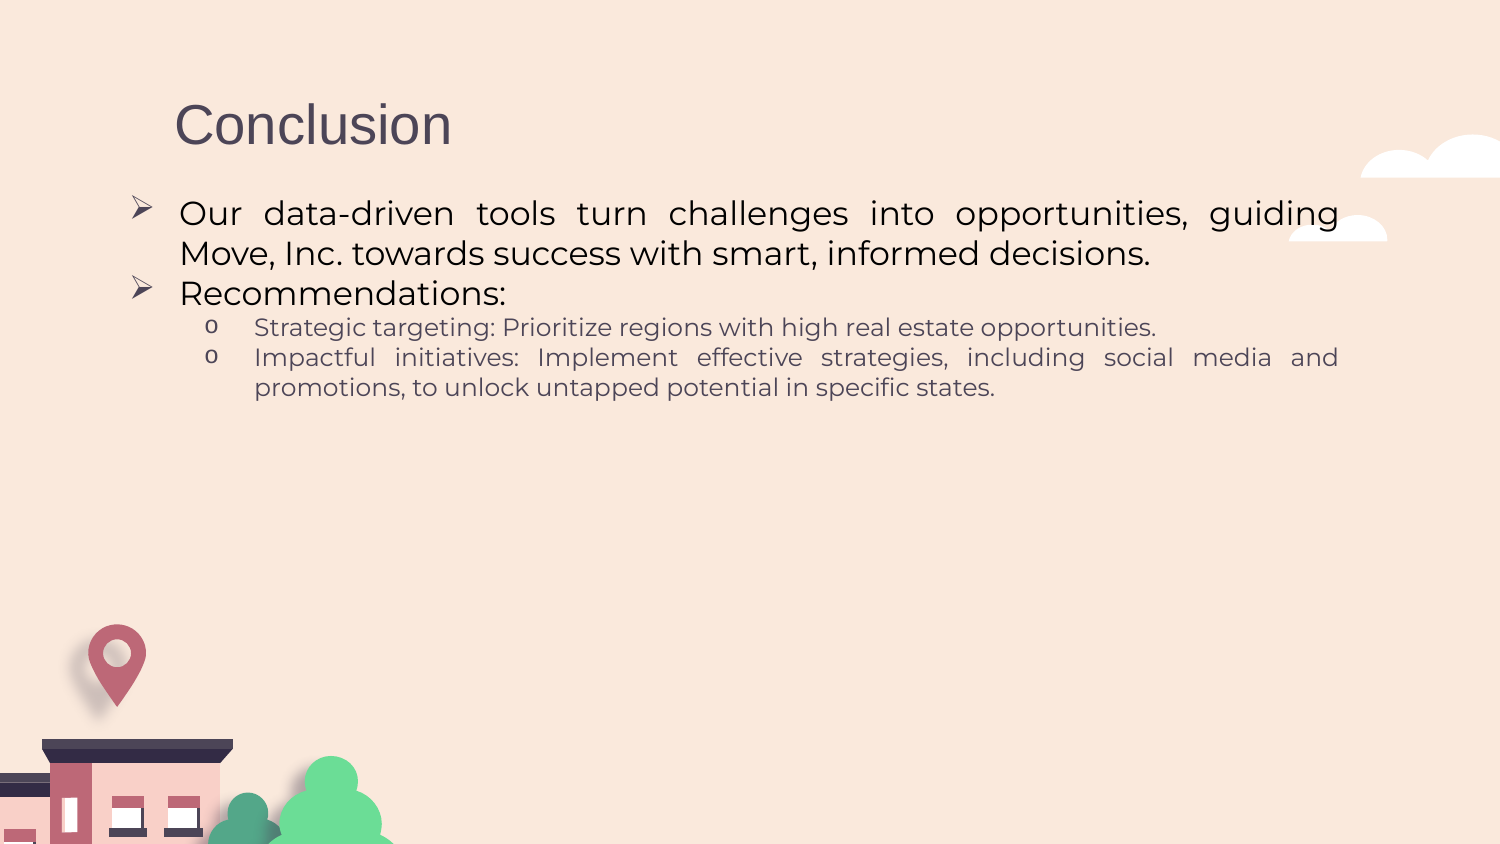

# Conclusion
Our data-driven tools turn challenges into opportunities, guiding Move, Inc. towards success with smart, informed decisions.
Recommendations:
Strategic targeting: Prioritize regions with high real estate opportunities.
Impactful initiatives: Implement effective strategies, including social media and promotions, to unlock untapped potential in specific states.